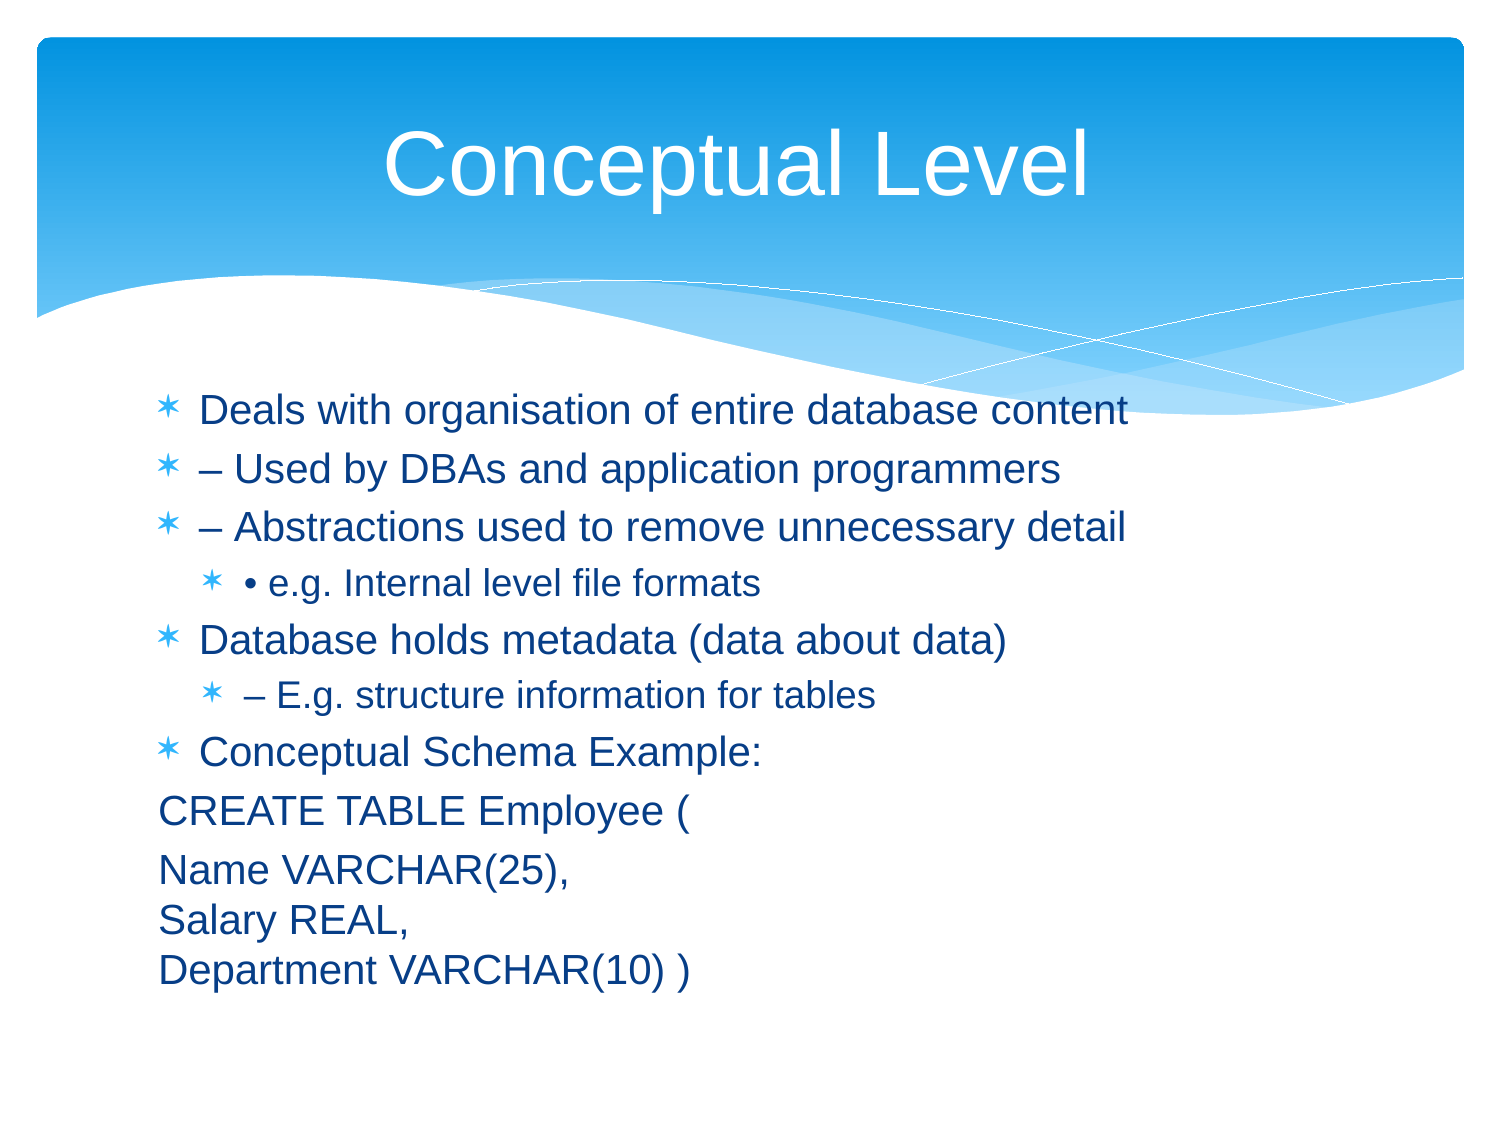

# Conceptual Level
Deals with organisation of entire database content
‒ Used by DBAs and application programmers
‒ Abstractions used to remove unnecessary detail
• e.g. Internal level file formats
Database holds metadata (data about data)
‒ E.g. structure information for tables
Conceptual Schema Example:
CREATE TABLE Employee (
Name VARCHAR(25),
Salary REAL,
Department VARCHAR(10) )